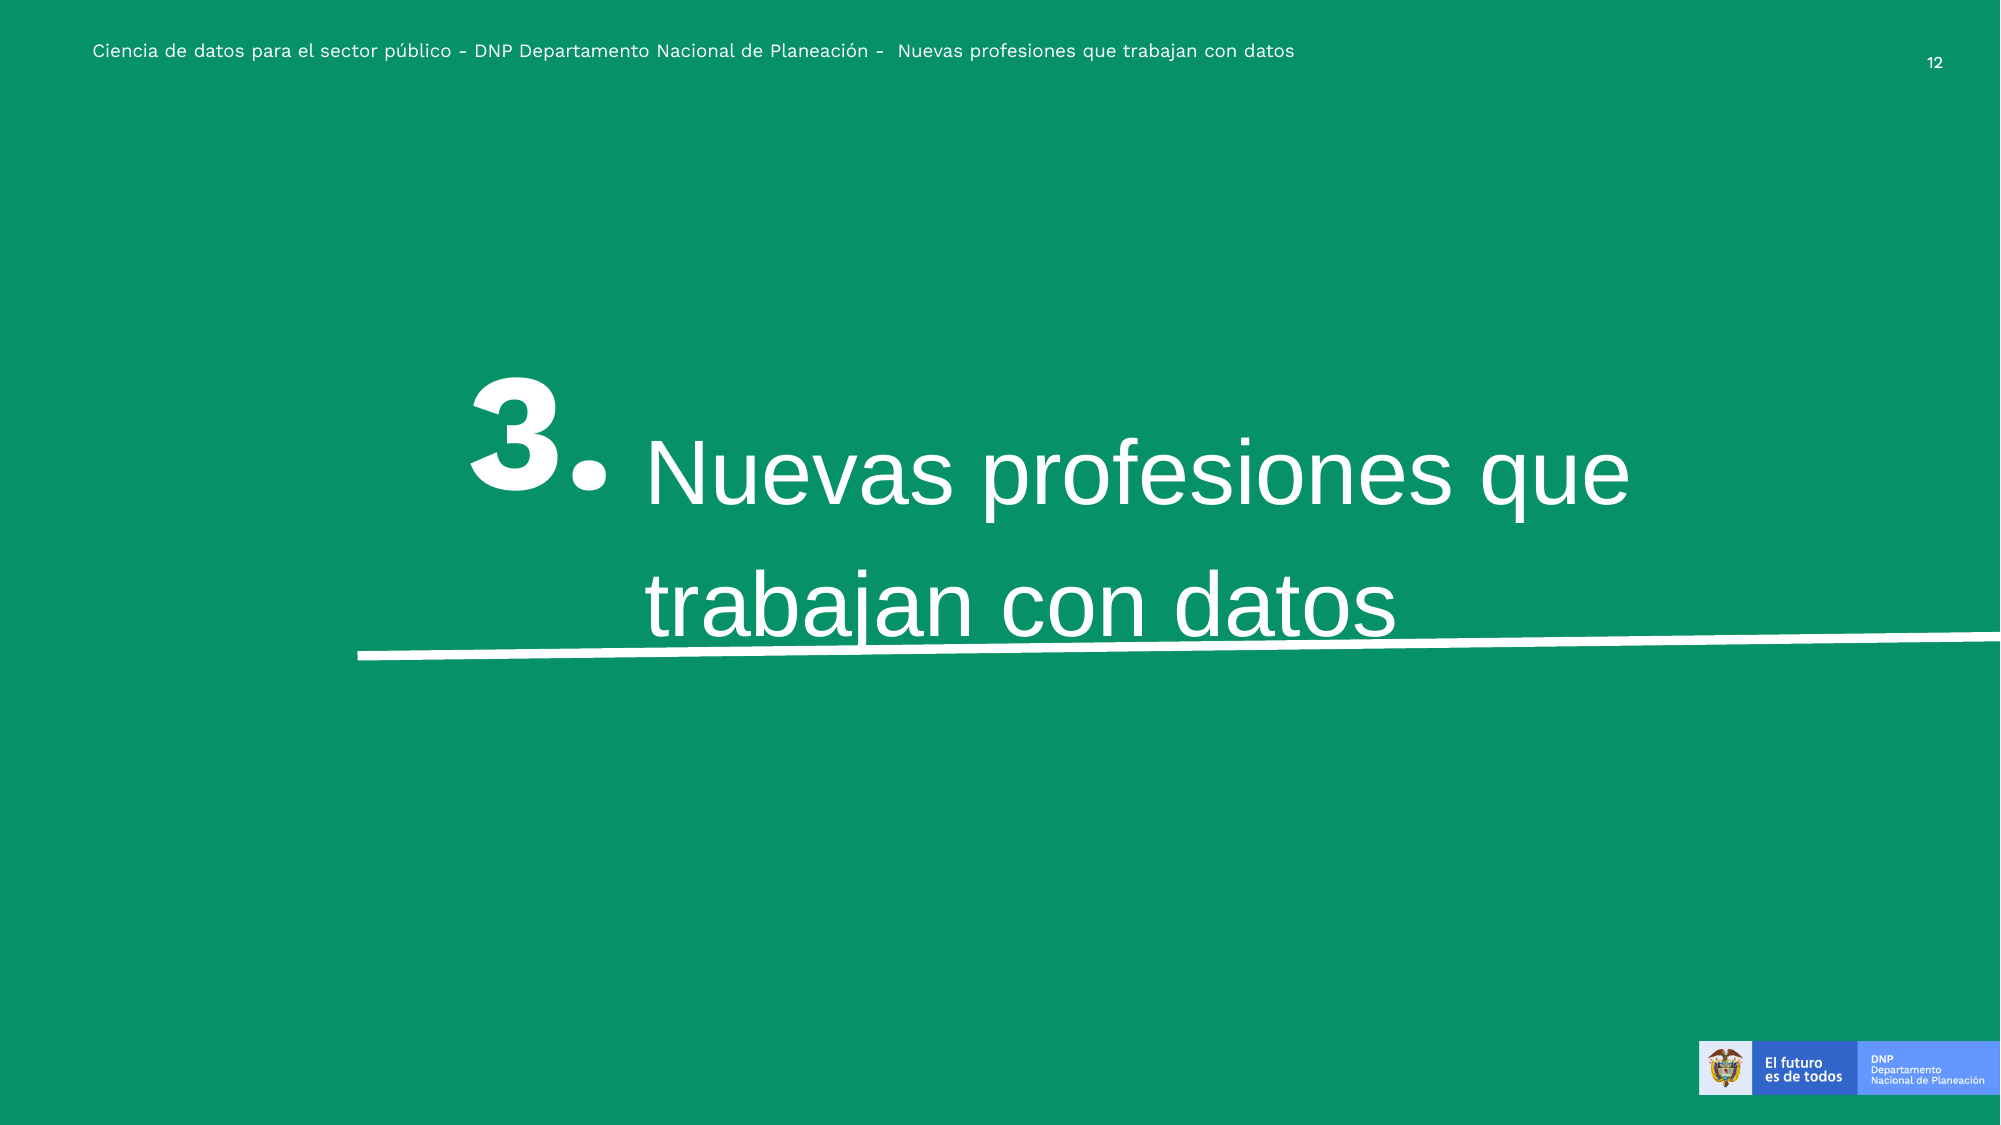

Ciencia de datos para el sector público - DNP Departamento Nacional de Planeación -  Nuevas profesiones que trabajan con datos

3.
Nuevas profesiones que trabajan con datos